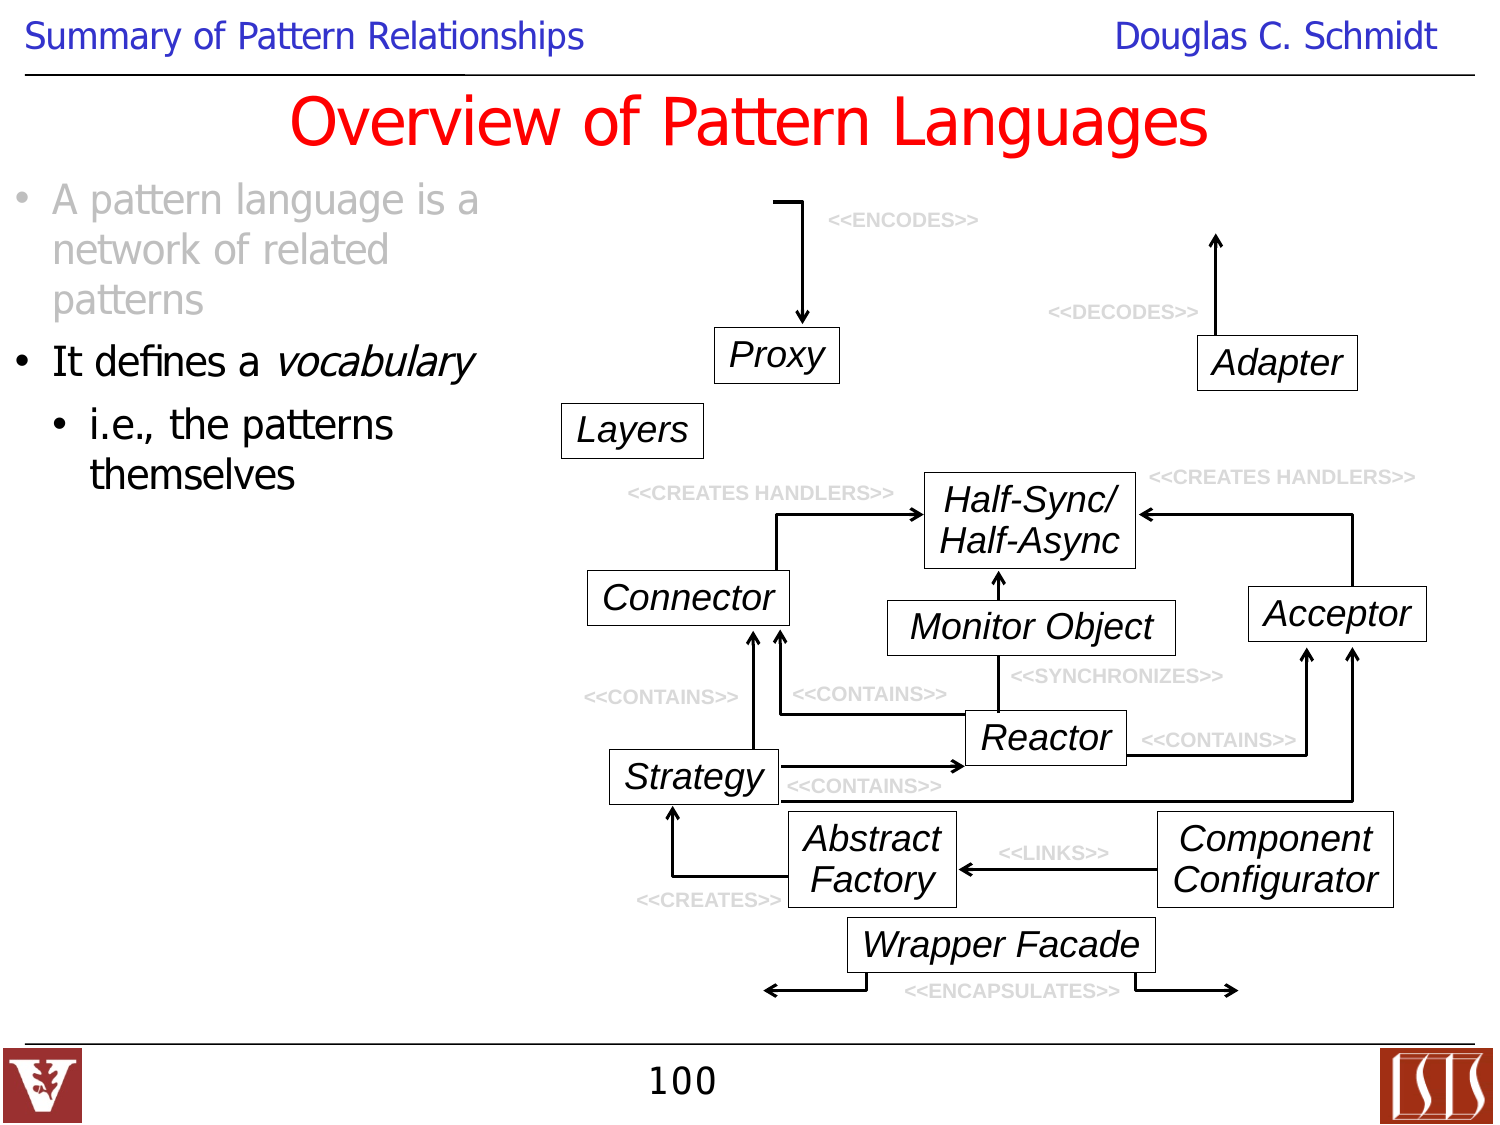

# Overview of Pattern Languages
A pattern language is a network of related patterns
It defines a vocabulary
i.e., the patterns themselves

<<ENCODES>>

<<DECODES>>
Proxy
Adapter
Layers

<<CREATES HANDLERS>>
Half-Sync/
Half-Async
<<CREATES HANDLERS>>

Connector
Acceptor

Monitor Object
<<SYNCHRONIZES>>
<<CONTAINS>>
<<CONTAINS>>
Reactor
<<CONTAINS>>

Strategy
<<CONTAINS>>
Abstract
Factory
Component
Configurator
<<LINKS>>
<<CREATES>>
Wrapper Facade

<<ENCAPSULATES>>